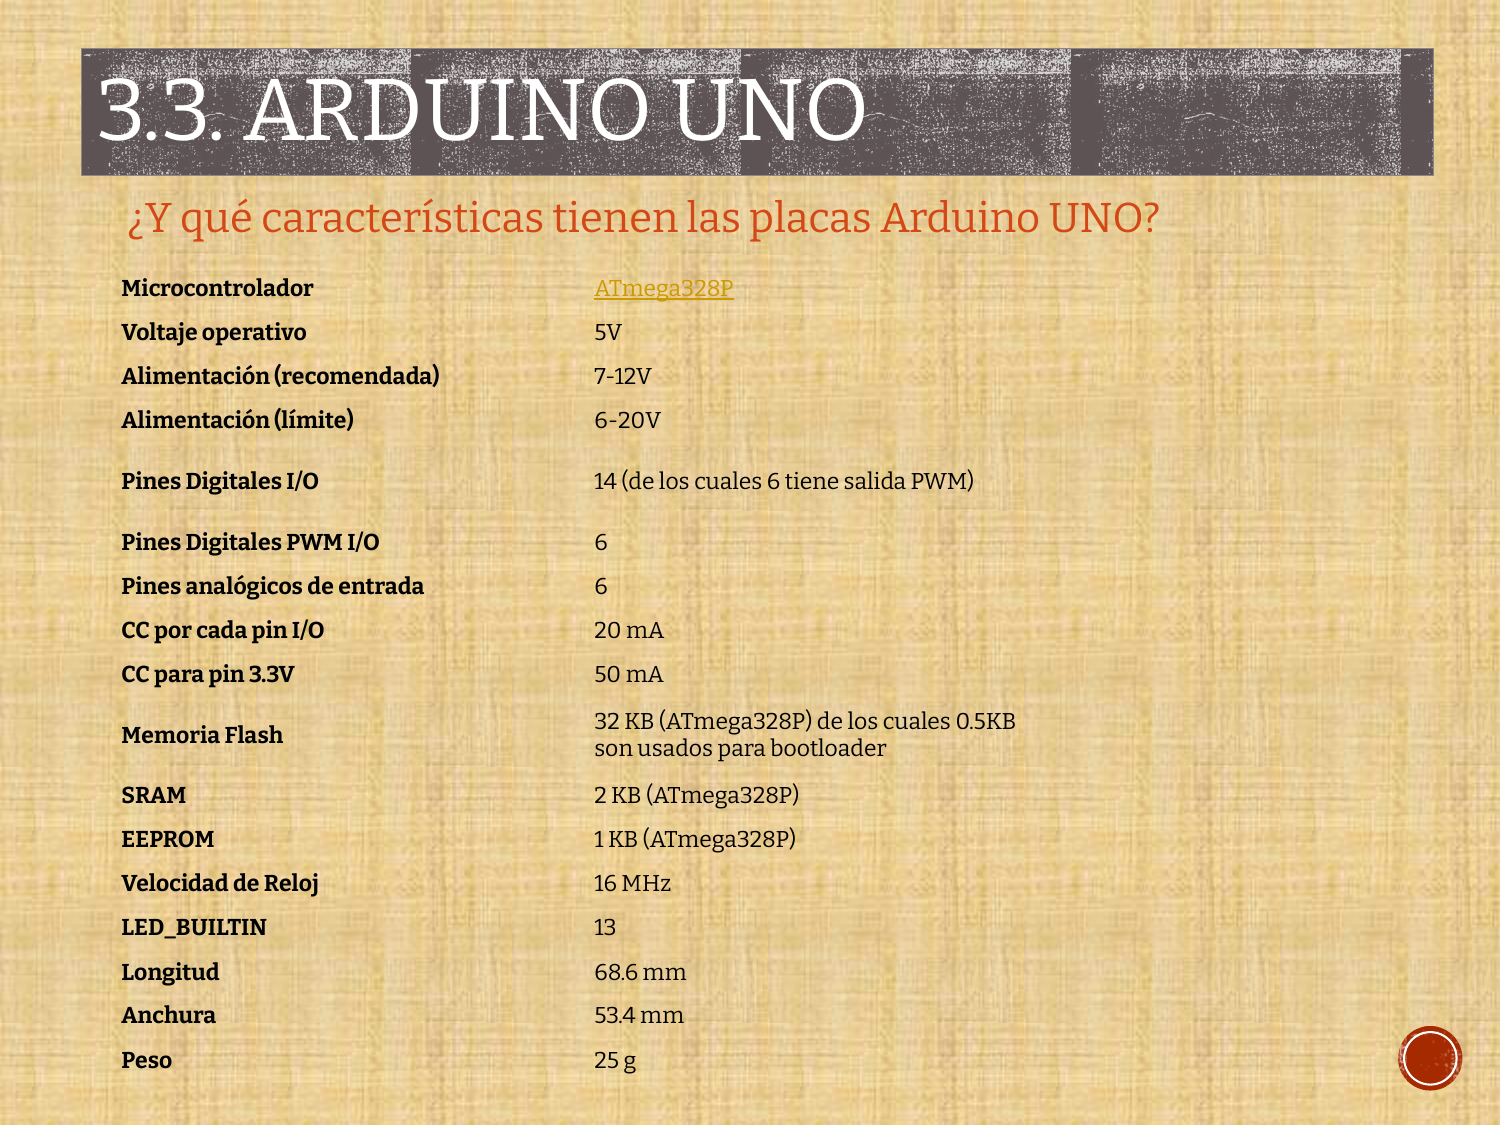

# 3.3. arduino uno
¿Y qué características tienen las placas Arduino UNO?

| Microcontrolador | ATmega328P |
| --- | --- |
| Voltaje operativo | 5V |
| Alimentación (recomendada) | 7-12V |
| Alimentación (límite) | 6-20V |
| Pines Digitales I/O | 14 (de los cuales 6 tiene salida PWM) |
| Pines Digitales PWM I/O | 6 |
| Pines analógicos de entrada | 6 |
| CC por cada pin I/O | 20 mA |
| CC para pin 3.3V | 50 mA |
| Memoria Flash | 32 KB (ATmega328P) de los cuales 0.5KB son usados para bootloader |
| SRAM | 2 KB (ATmega328P) |
| EEPROM | 1 KB (ATmega328P) |
| Velocidad de Reloj | 16 MHz |
| LED\_BUILTIN | 13 |
| Longitud | 68.6 mm |
| Anchura | 53.4 mm |
| Peso | 25 g |